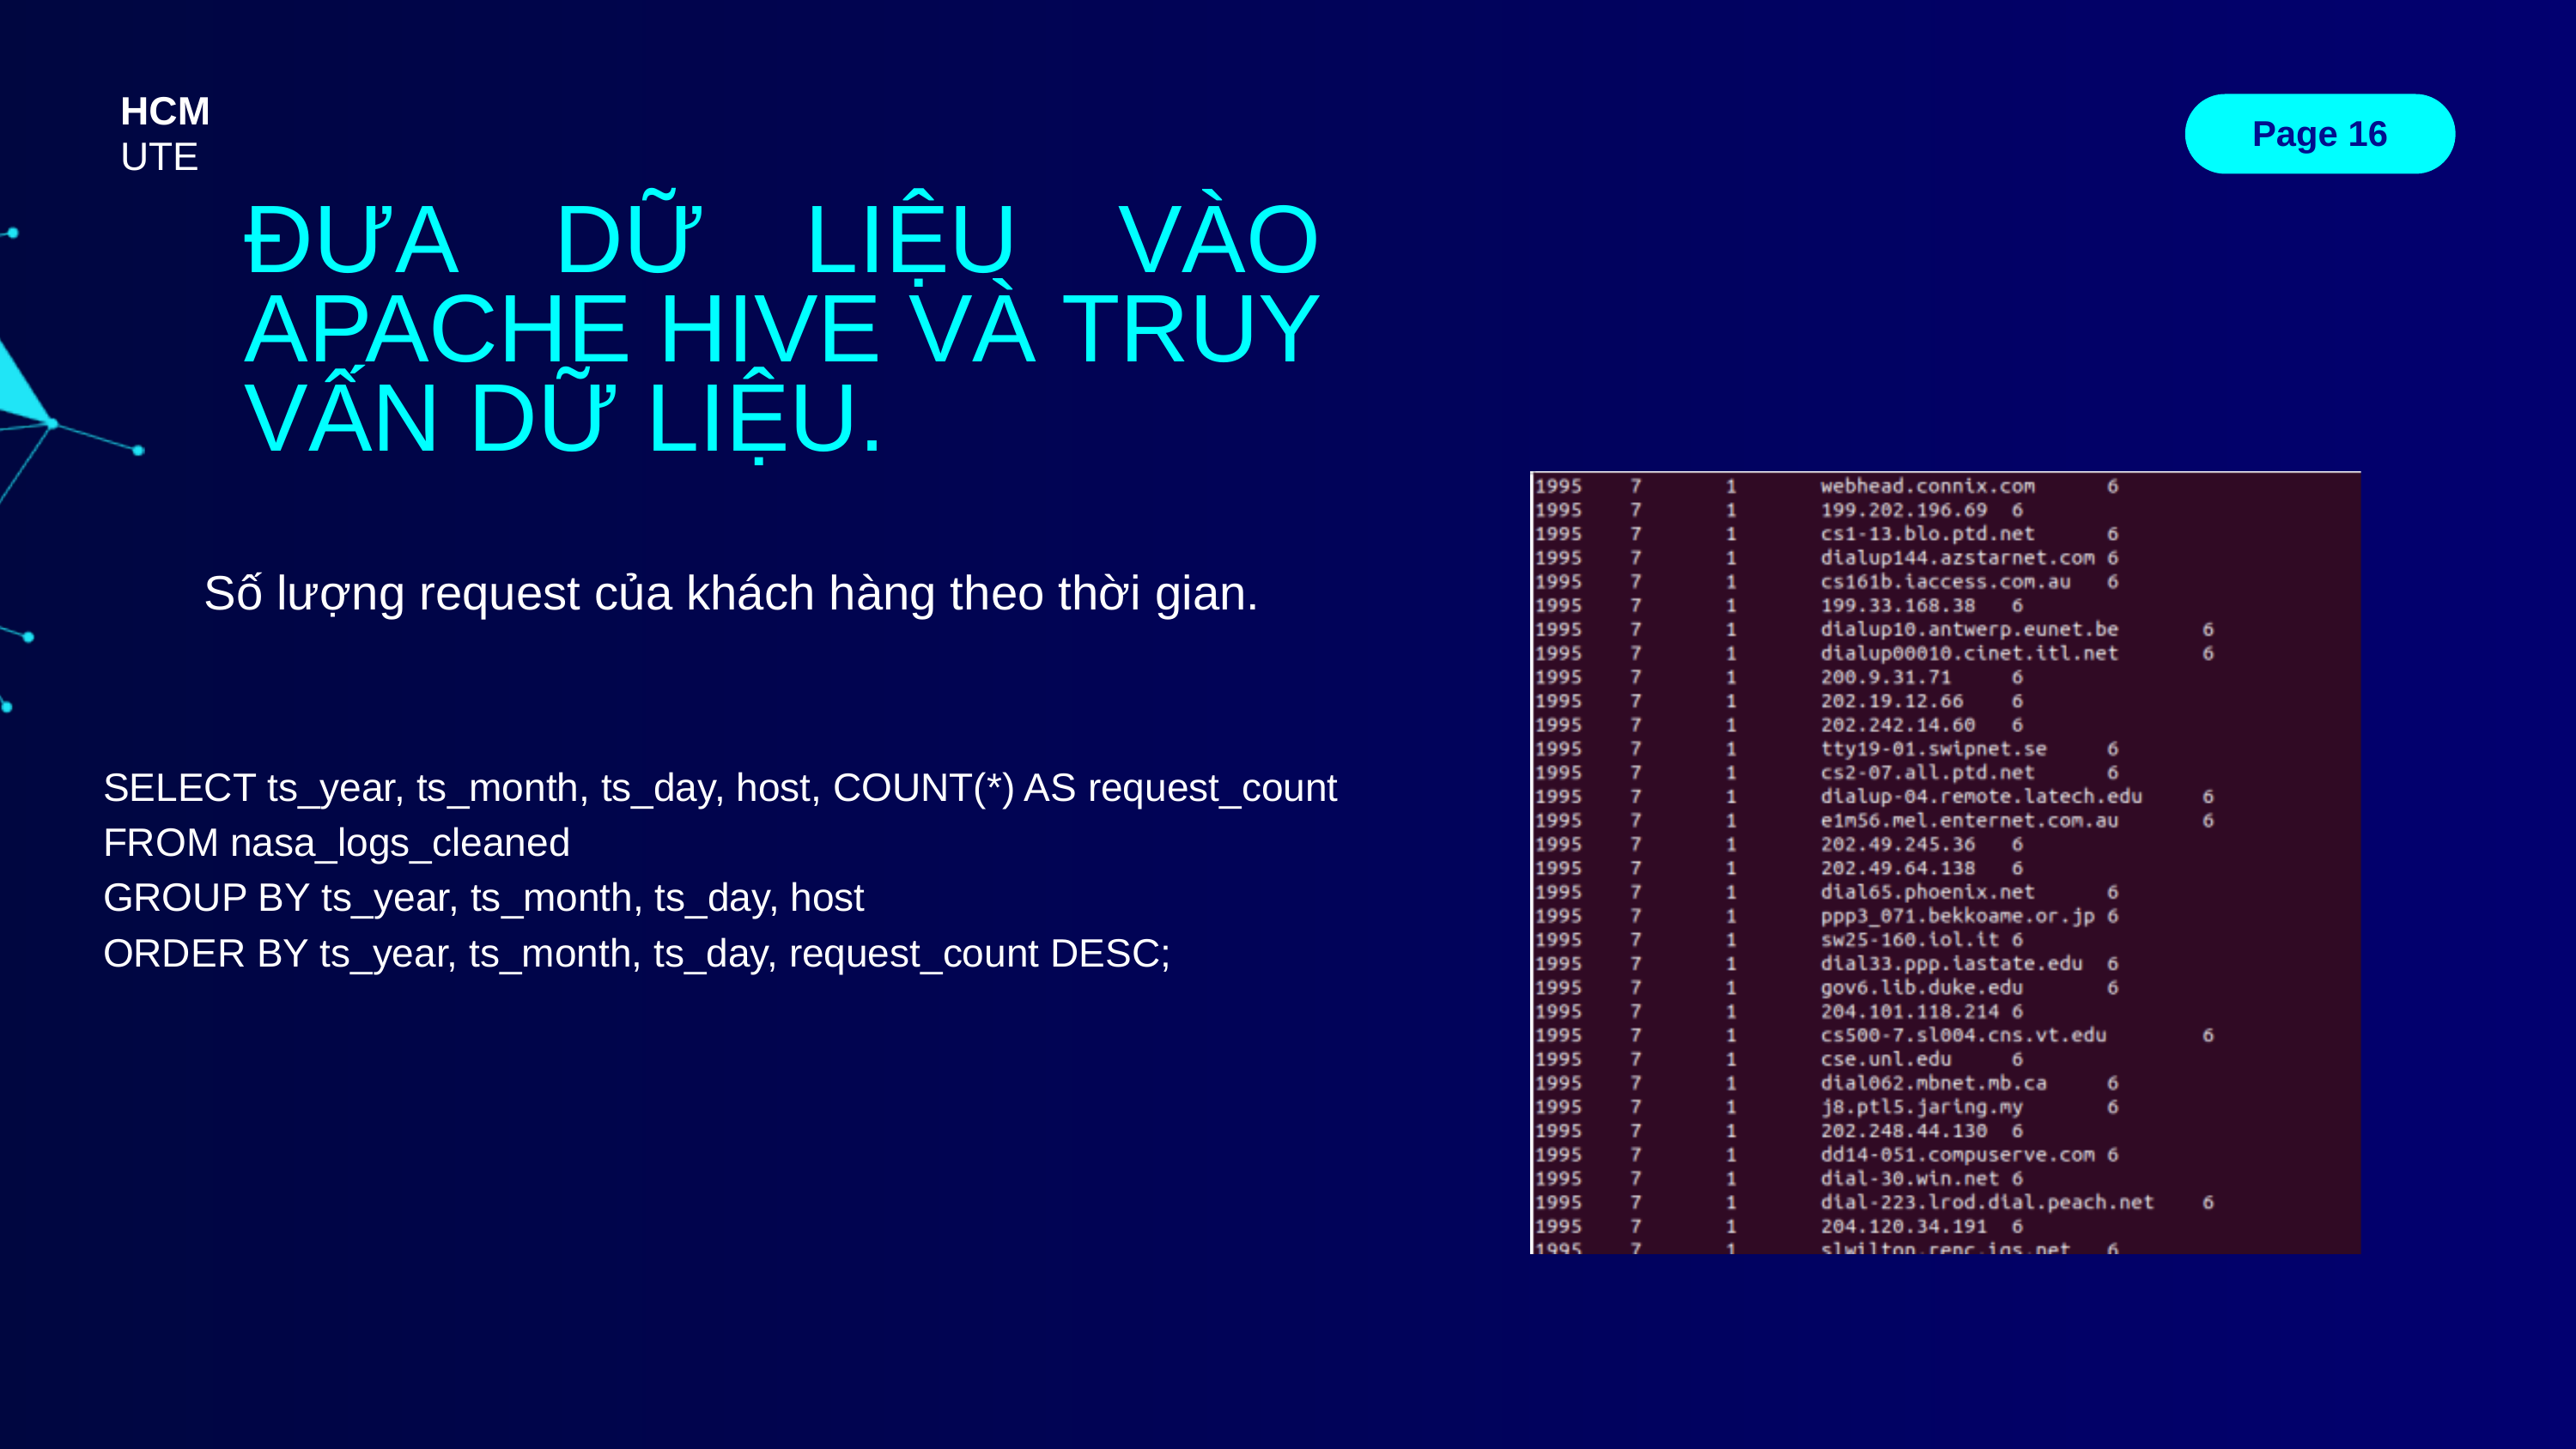

HCM

Page 16
UTE

ĐƯA DỮ LIỆU VÀO APACHE HIVE VÀ TRUY VẤN DỮ LIỆU.

Số lượng request của khách hàng theo thời gian.

SELECT ts_year, ts_month, ts_day, host, COUNT(*) AS request_count
FROM nasa_logs_cleaned
GROUP BY ts_year, ts_month, ts_day, host
ORDER BY ts_year, ts_month, ts_day, request_count DESC;